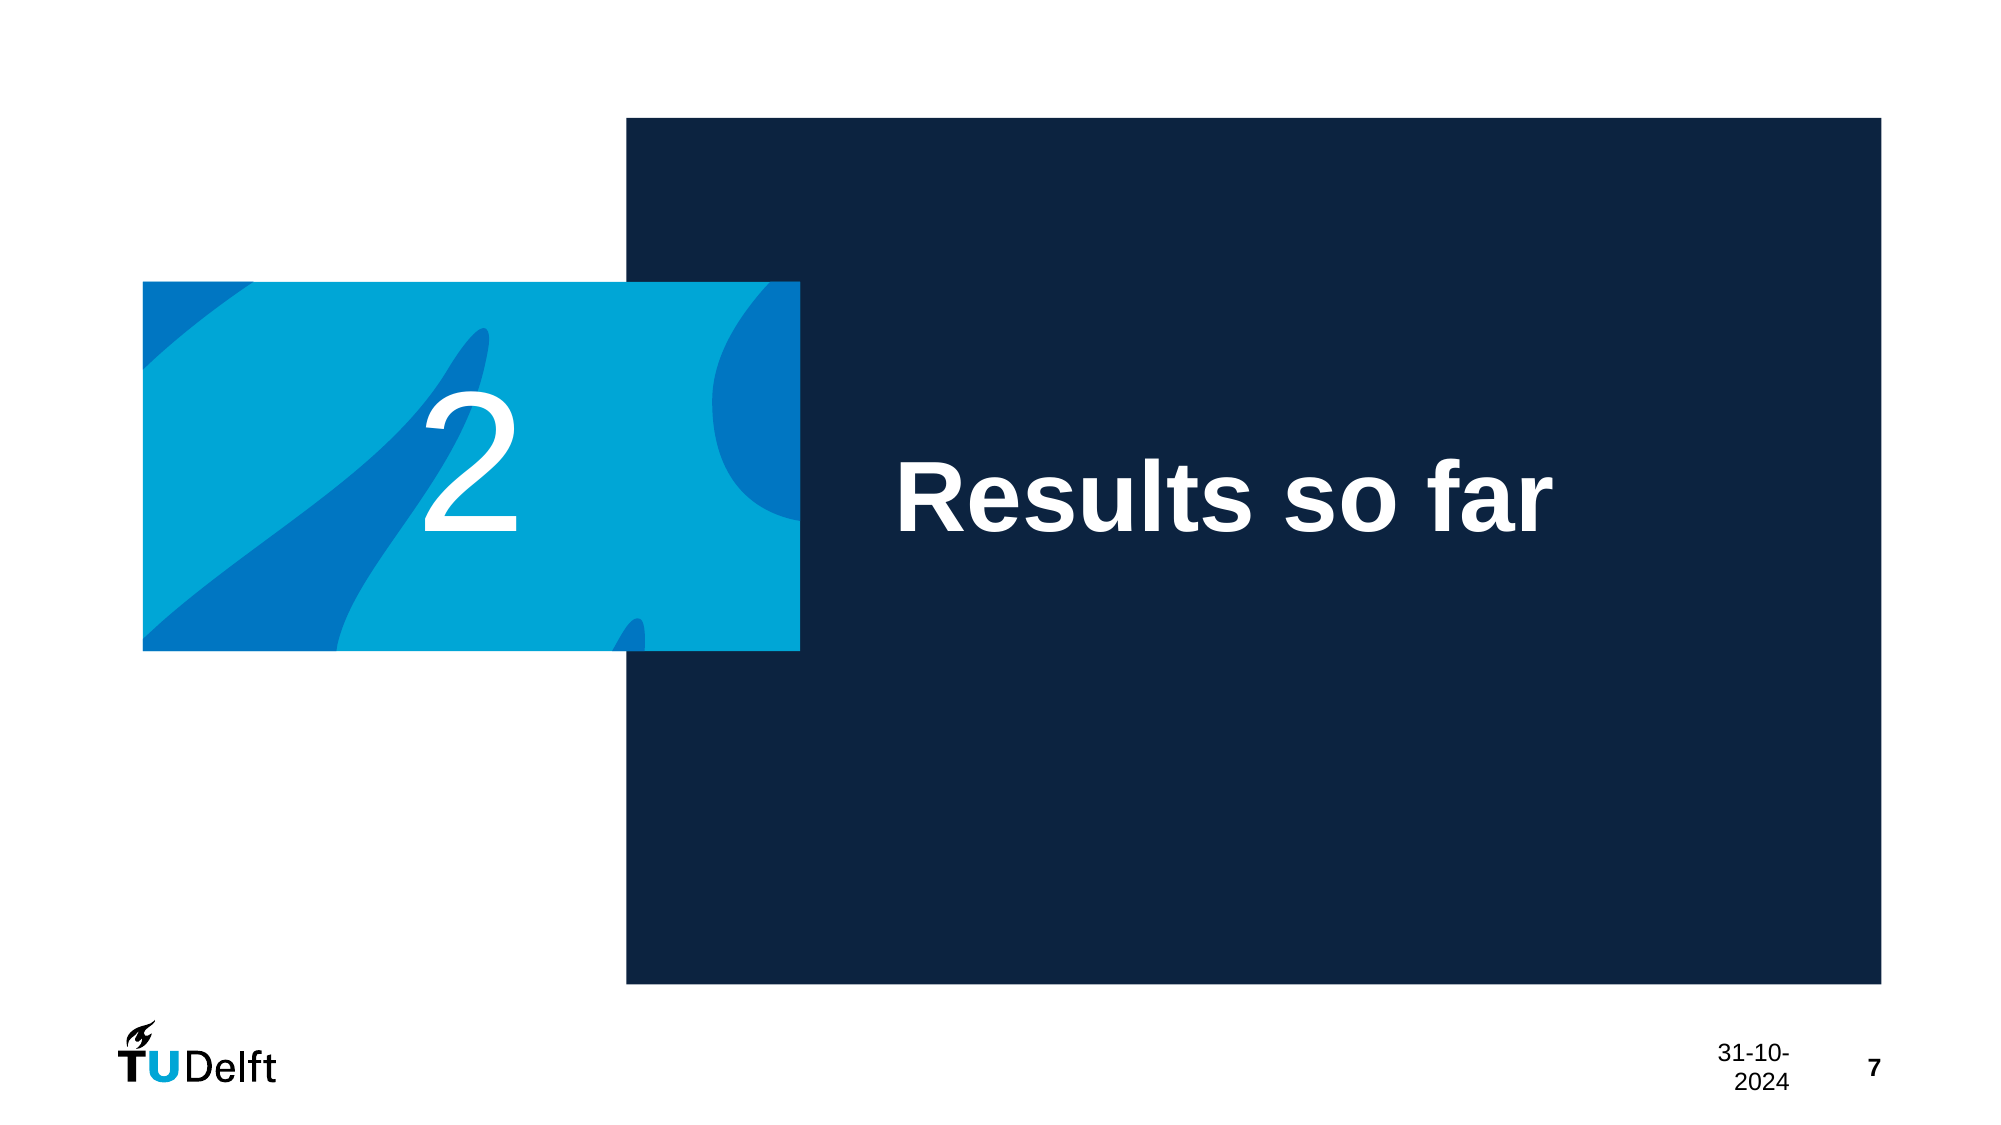

# Chapter | dark mode

00
2
Results so far
31-10-2024
7